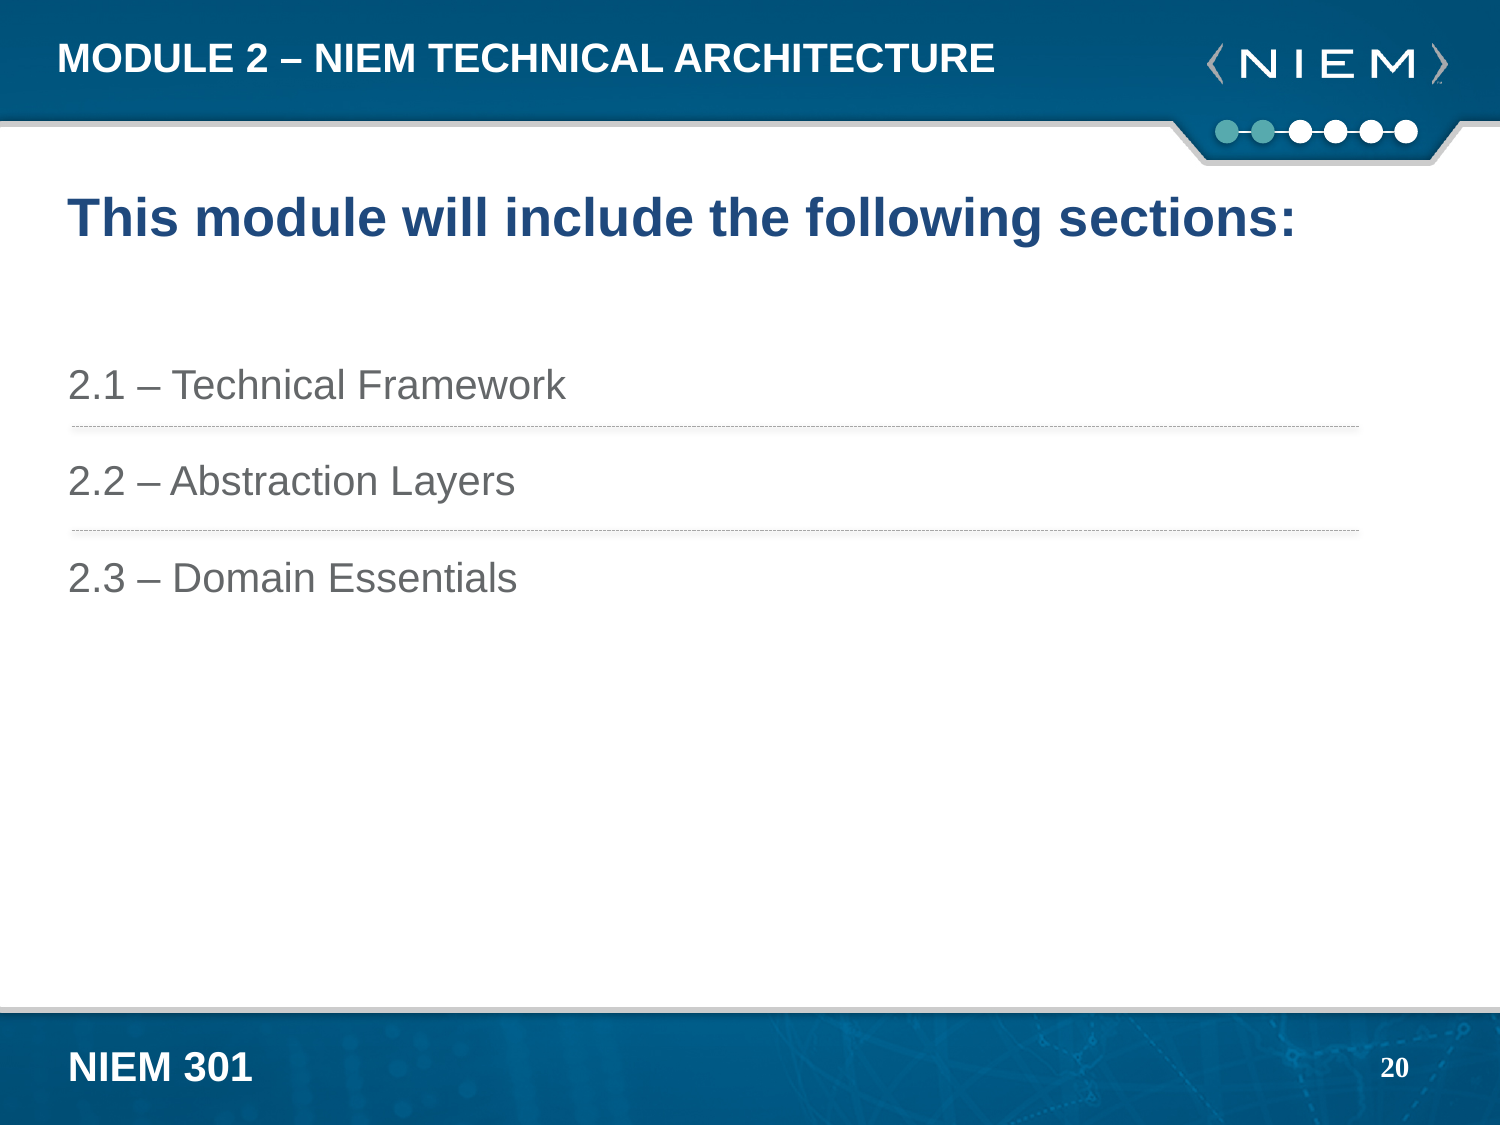

# module 2 – NIEM Technical Architecture

This module will include the following sections:

2.1 – Technical Framework
2.2 – Abstraction Layers
2.3 – Domain Essentials
20